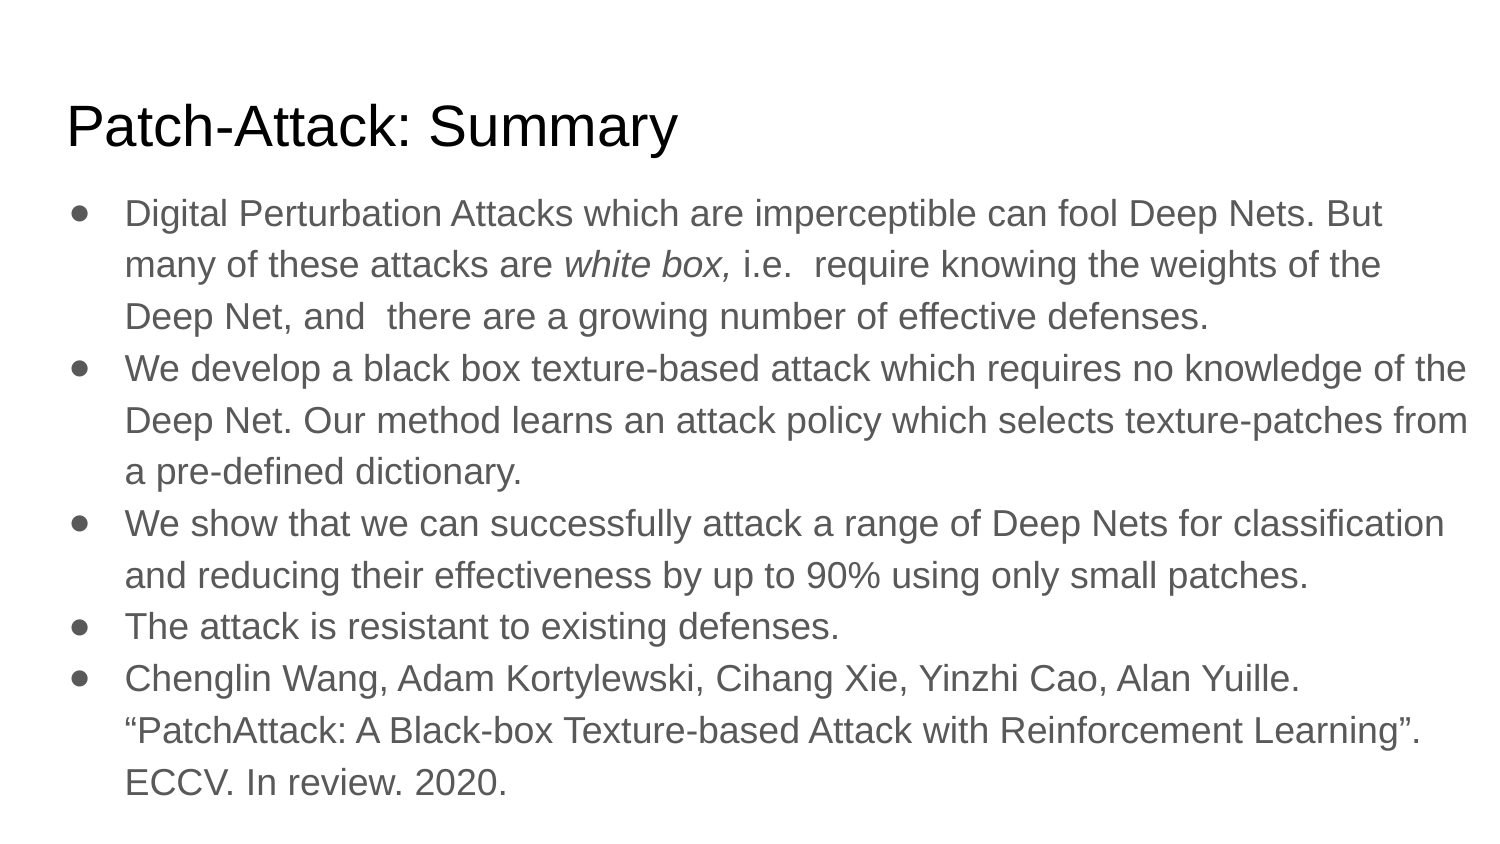

# Patch-Attack: Summary
Digital Perturbation Attacks which are imperceptible can fool Deep Nets. But many of these attacks are white box, i.e.  require knowing the weights of the Deep Net, and  there are a growing number of effective defenses.
We develop a black box texture-based attack which requires no knowledge of the Deep Net. Our method learns an attack policy which selects texture-patches from a pre-defined dictionary.
We show that we can successfully attack a range of Deep Nets for classification and reducing their effectiveness by up to 90% using only small patches.
The attack is resistant to existing defenses.
Chenglin Wang, Adam Kortylewski, Cihang Xie, Yinzhi Cao, Alan Yuille. “PatchAttack: A Black-box Texture-based Attack with Reinforcement Learning”. ECCV. In review. 2020.